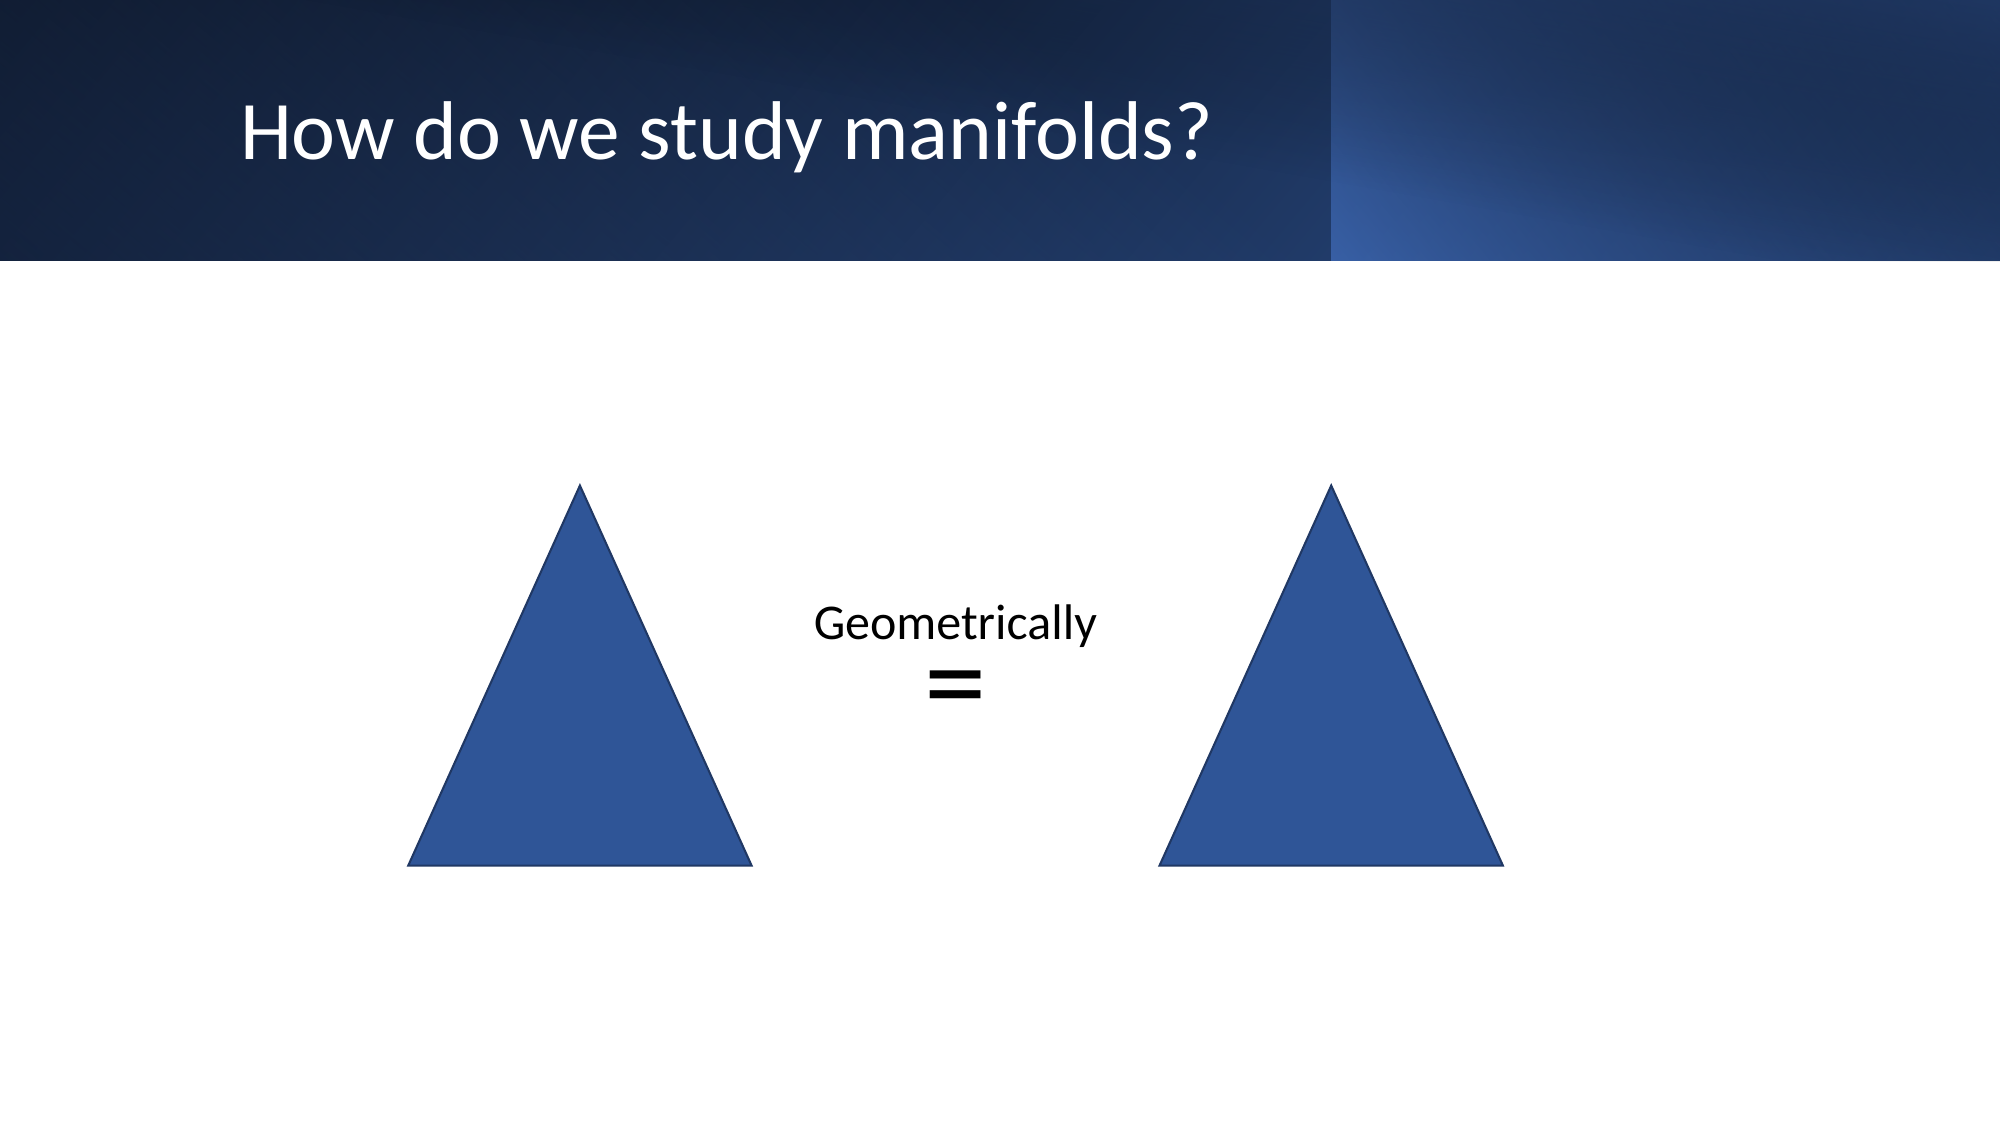

# How do we study manifolds?

Geometrically
=